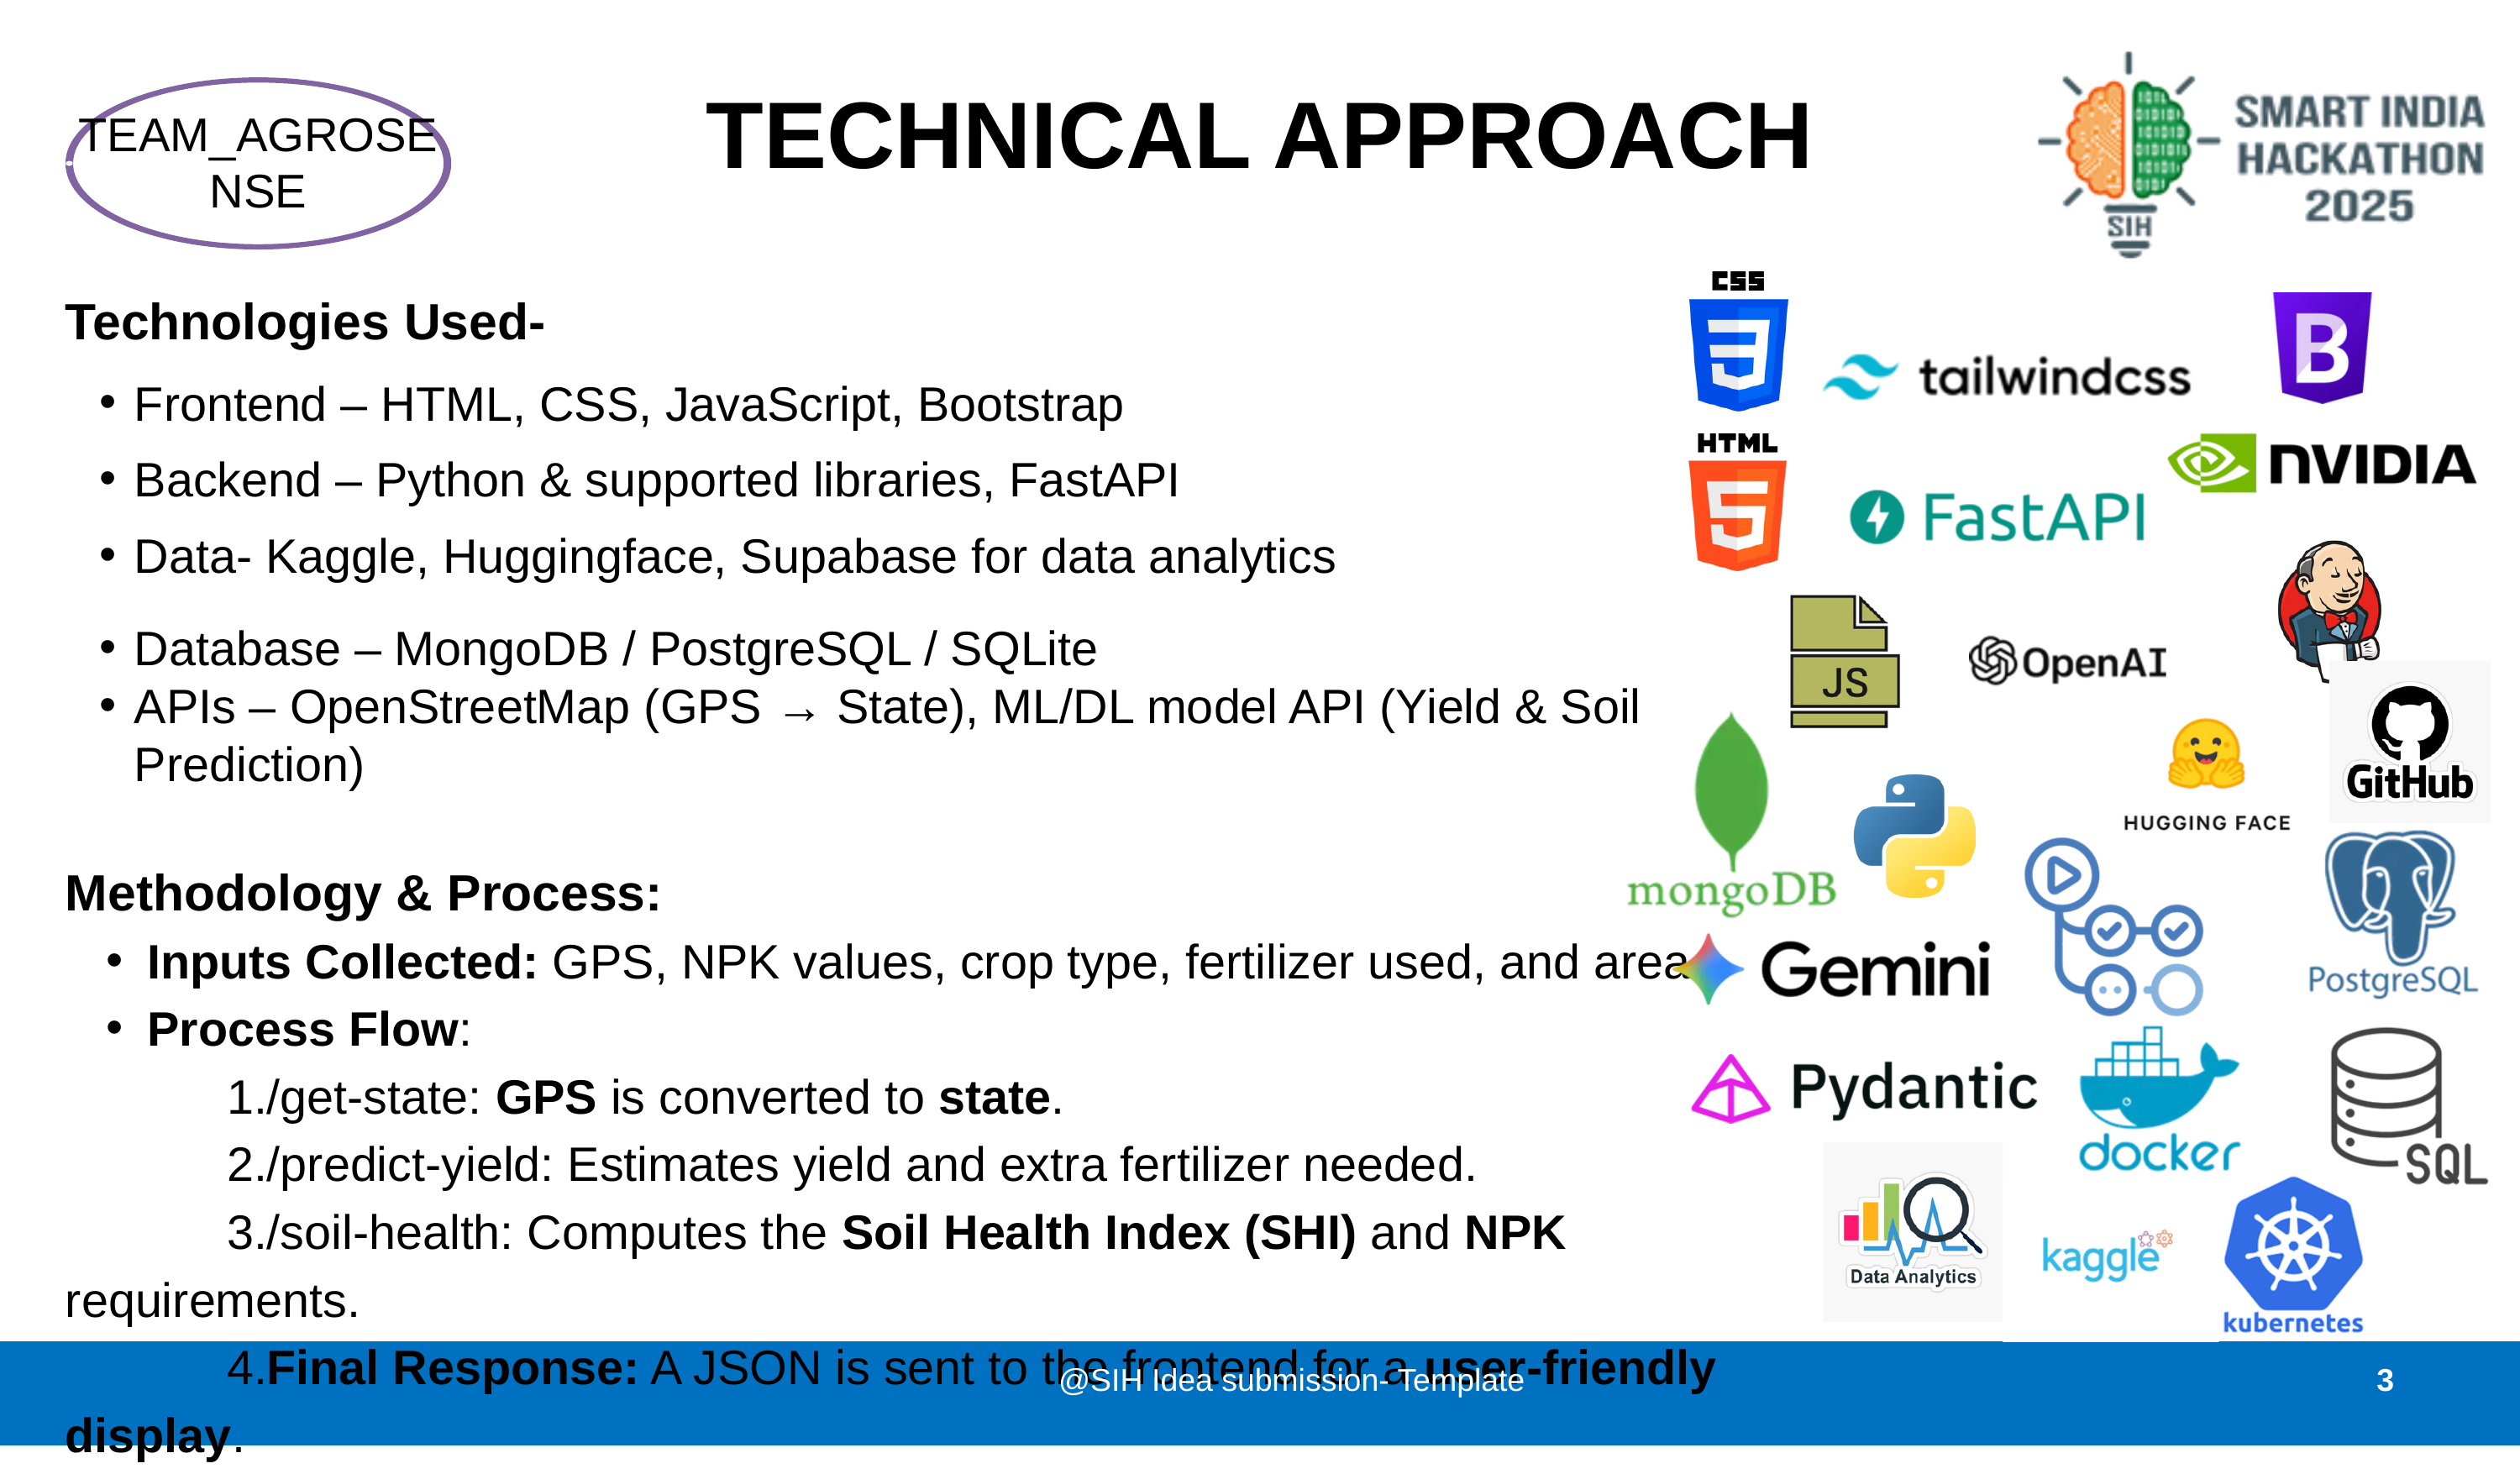

TECHNICAL APPROACH

TEAM_AGROSENSE

Technologies Used-
Frontend – HTML, CSS, JavaScript, Bootstrap
Backend – Python & supported libraries, FastAPI
Data- Kaggle, Huggingface, Supabase for data analytics
Database – MongoDB / PostgreSQL / SQLite
APIs – OpenStreetMap (GPS → State), ML/DL model API (Yield & Soil Prediction)

Methodology & Process:
Inputs Collected: GPS, NPK values, crop type, fertilizer used, and area.
Process Flow:
            1./get-state: GPS is converted to state.
            2./predict-yield: Estimates yield and extra fertilizer needed.
            3./soil-health: Computes the Soil Health Index (SHI) and NPK requirements.
            4.Final Response: A JSON is sent to the frontend for a user-friendly display.

@SIH Idea submission- Template

3